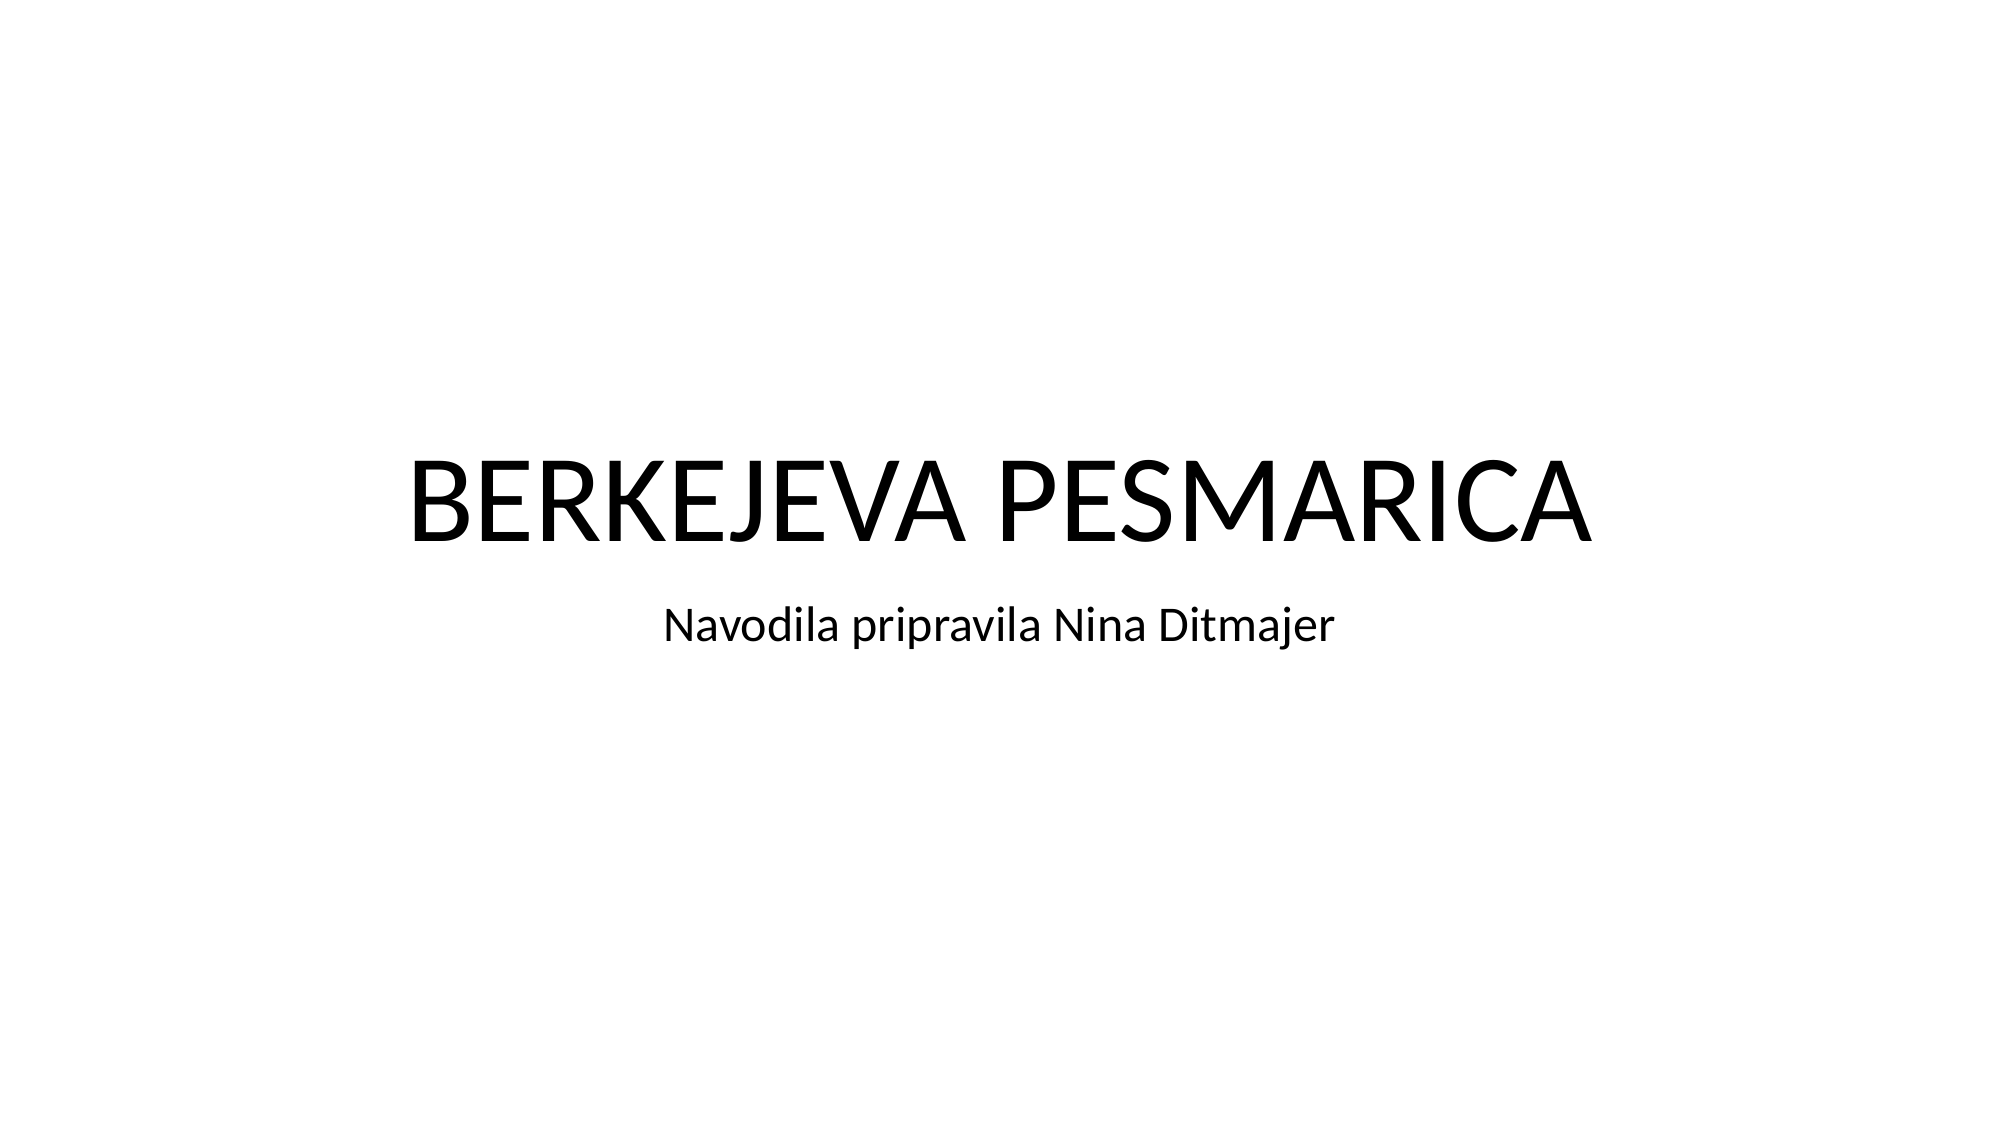

# BERKEJEVA PESMARICA
Navodila pripravila Nina Ditmajer